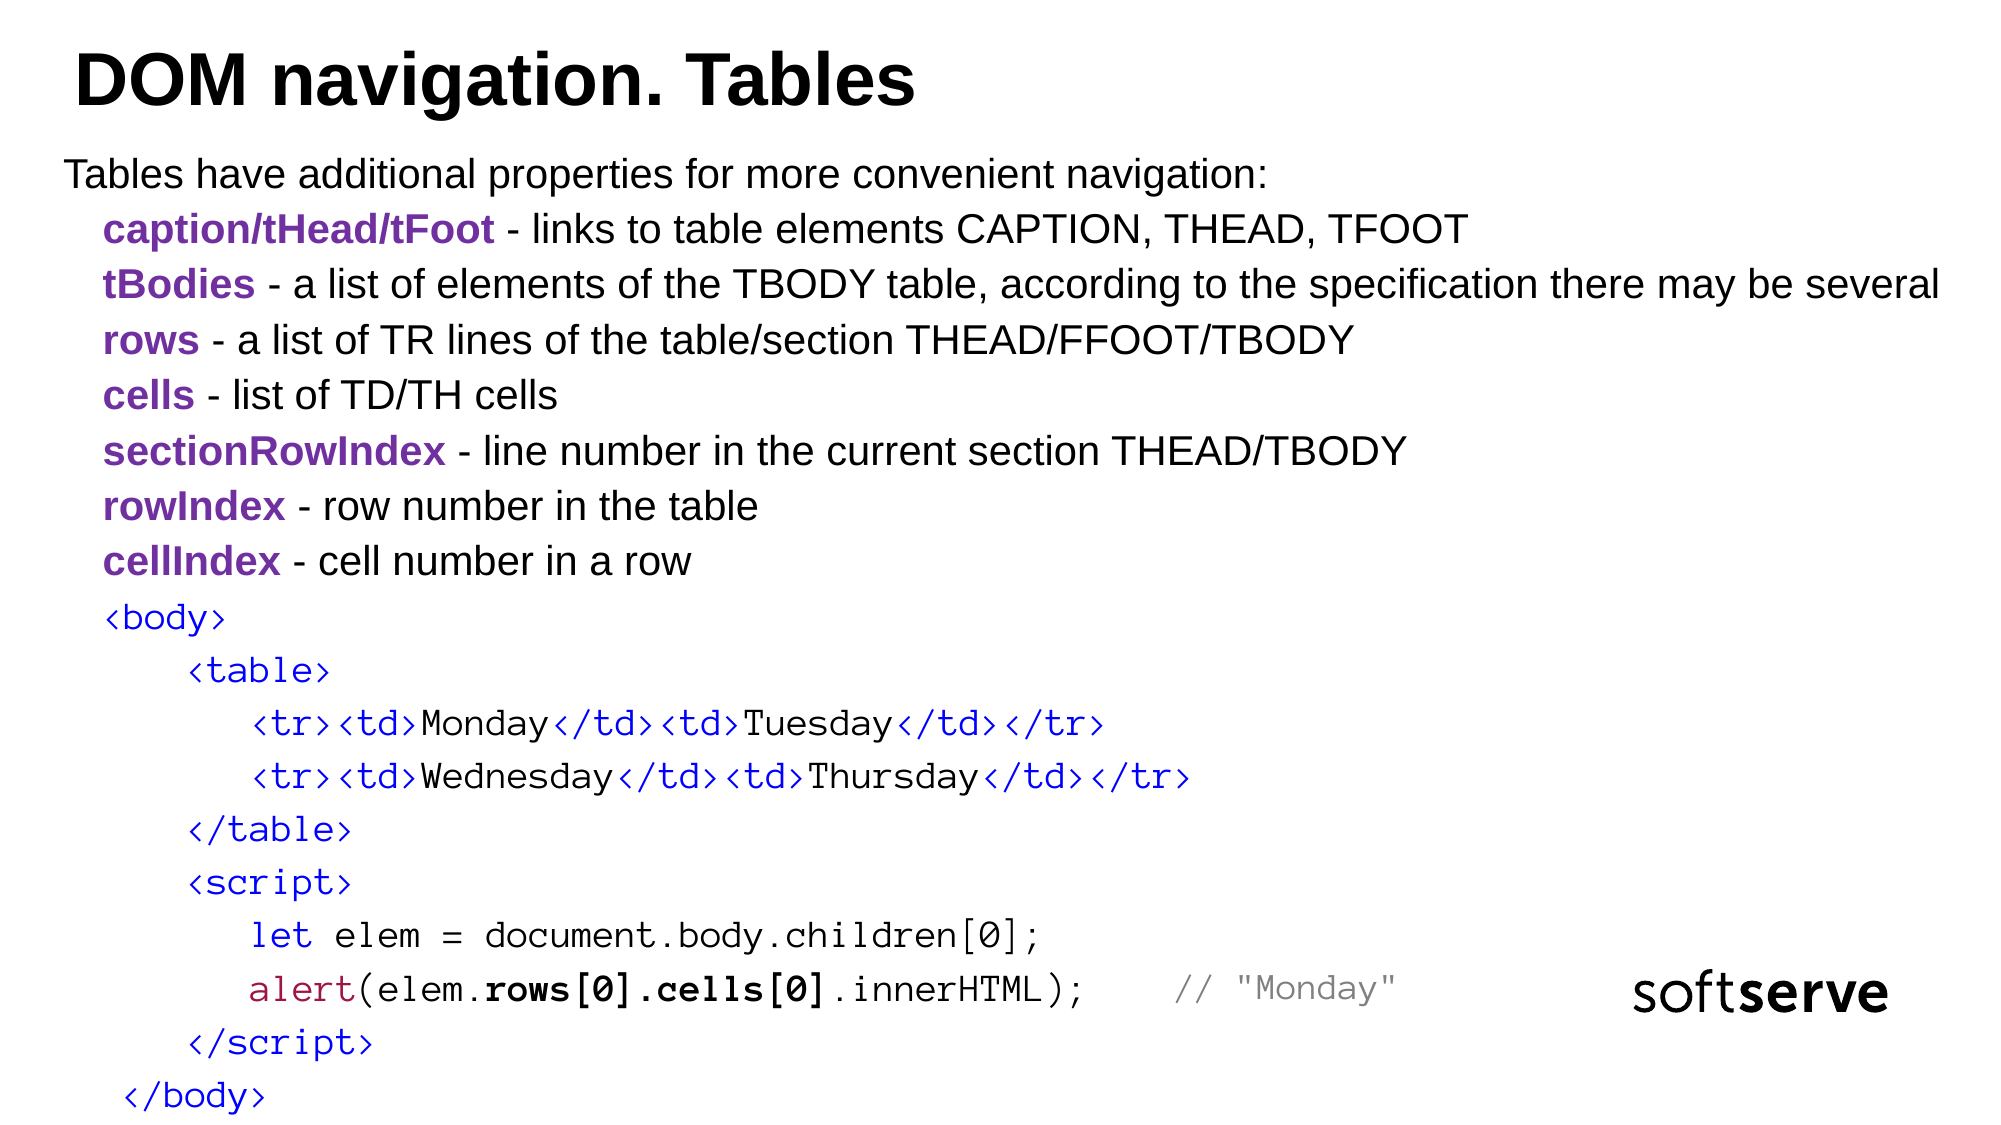

# DOM navigation. Tables
Tables have additional properties for more convenient navigation:
caption/tHead/tFoot - links to table elements CAPTION, THEAD, TFOOT
tBodies - a list of elements of the TBODY table, according to the specification there may be several
rows - a list of TR lines of the table/section THEAD/FFOOT/TBODY
cells - list of TD/TH cells
sectionRowIndex - line number in the current section THEAD/TBODY
rowIndex - row number in the table
cellIndex - cell number in a row
<body>
   <table>
      <tr><td>Monday</td><td>Tuesday</td></tr>
      <tr><td>Wednesday</td><td>Thursday</td></tr>
   </table>
   <script>
      let elem = document.body.children[0];
      alert(elem.rows[0].cells[0].innerHTML);
   </script>
</body>
// "Monday"